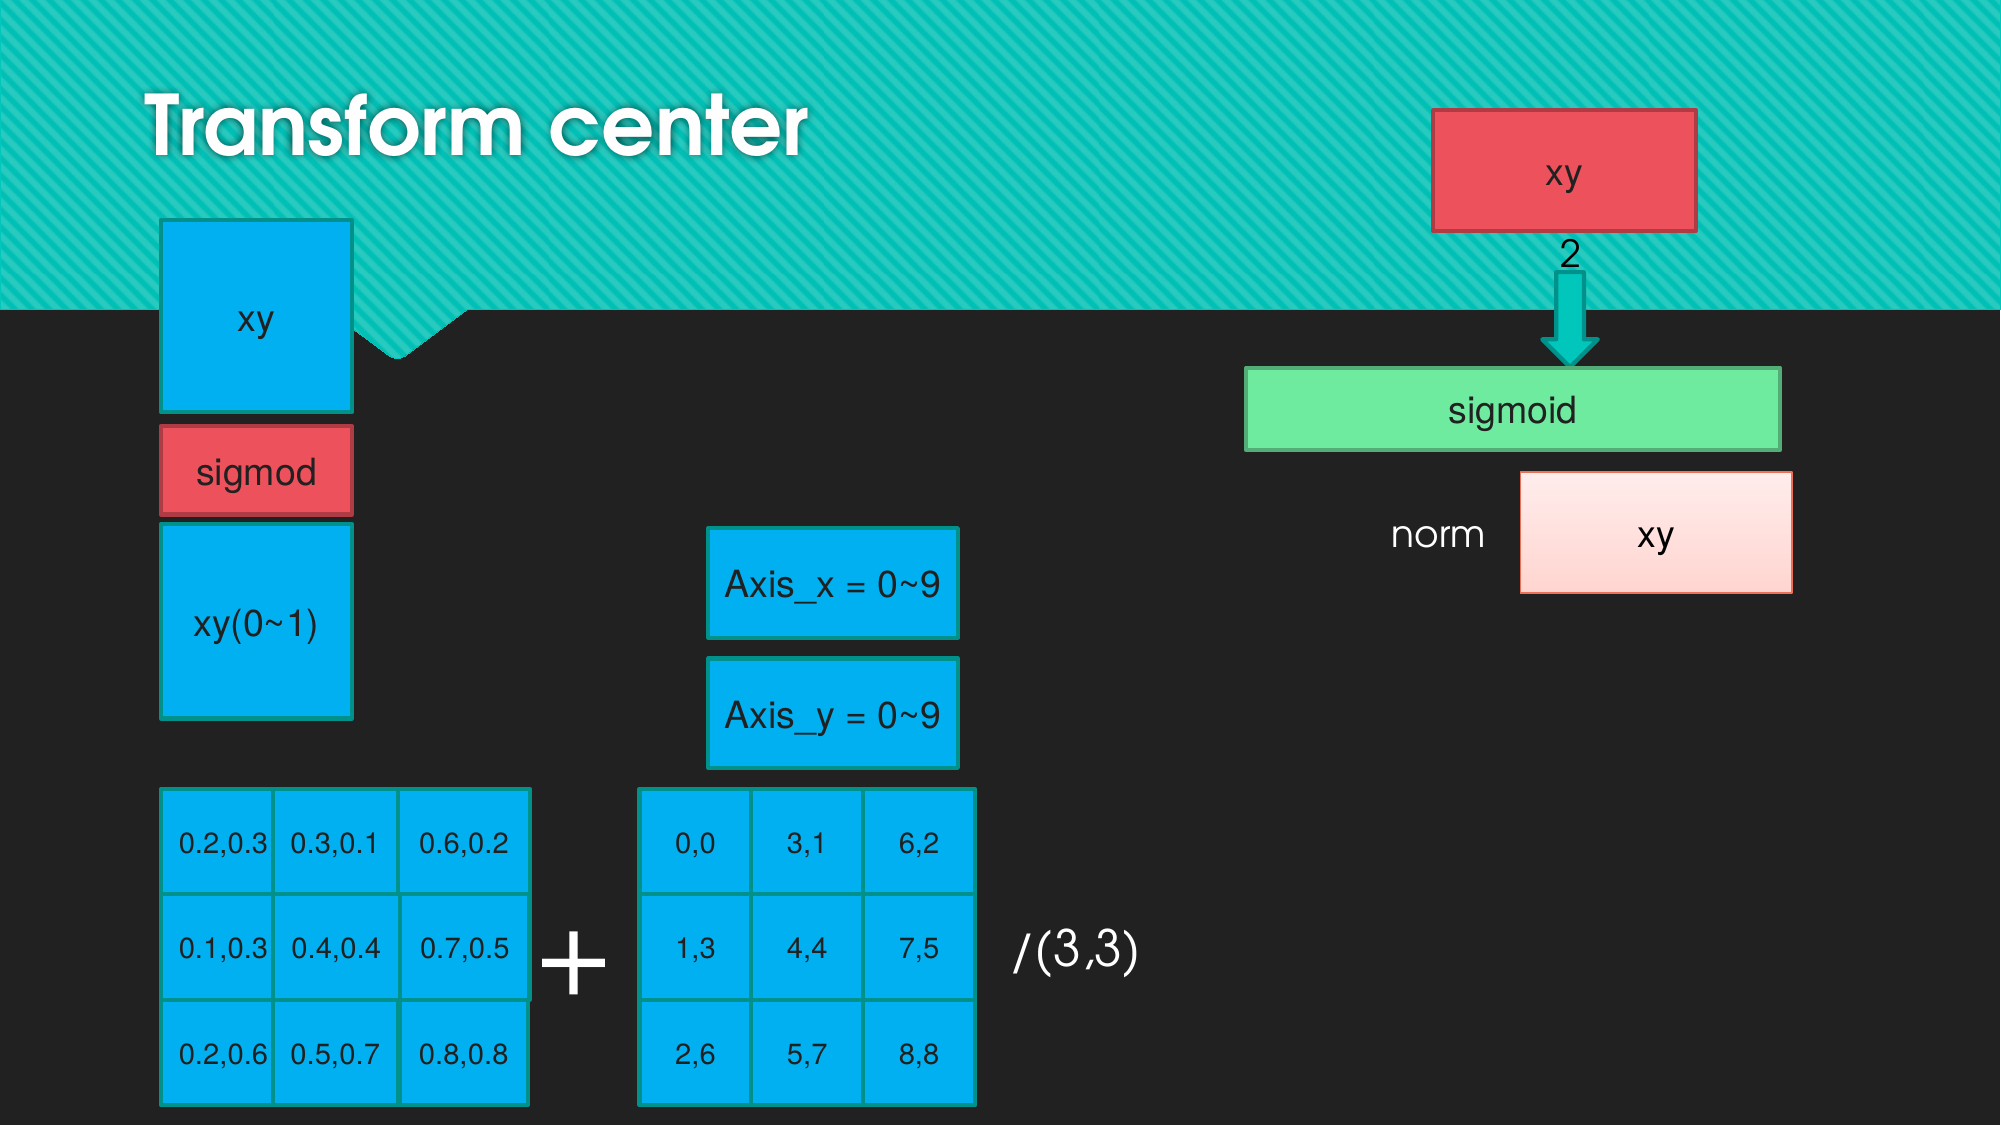

Transform center
xy
xy
2

sigmoid
sigmod
xy
norm
xy(0~1)
Axis_x = 0~9
Axis_y = 0~9
0.6,0.2
6,2
0.2,0.3
0.3,0.1
0,0
3,1
+
0.7,0.5
7,5
0.1,0.3
0.4,0.4
1,3
4,4
/(3,3)
0.5,0.7
0.8,0.8
5,7
8,8
0.2,0.6
2,6